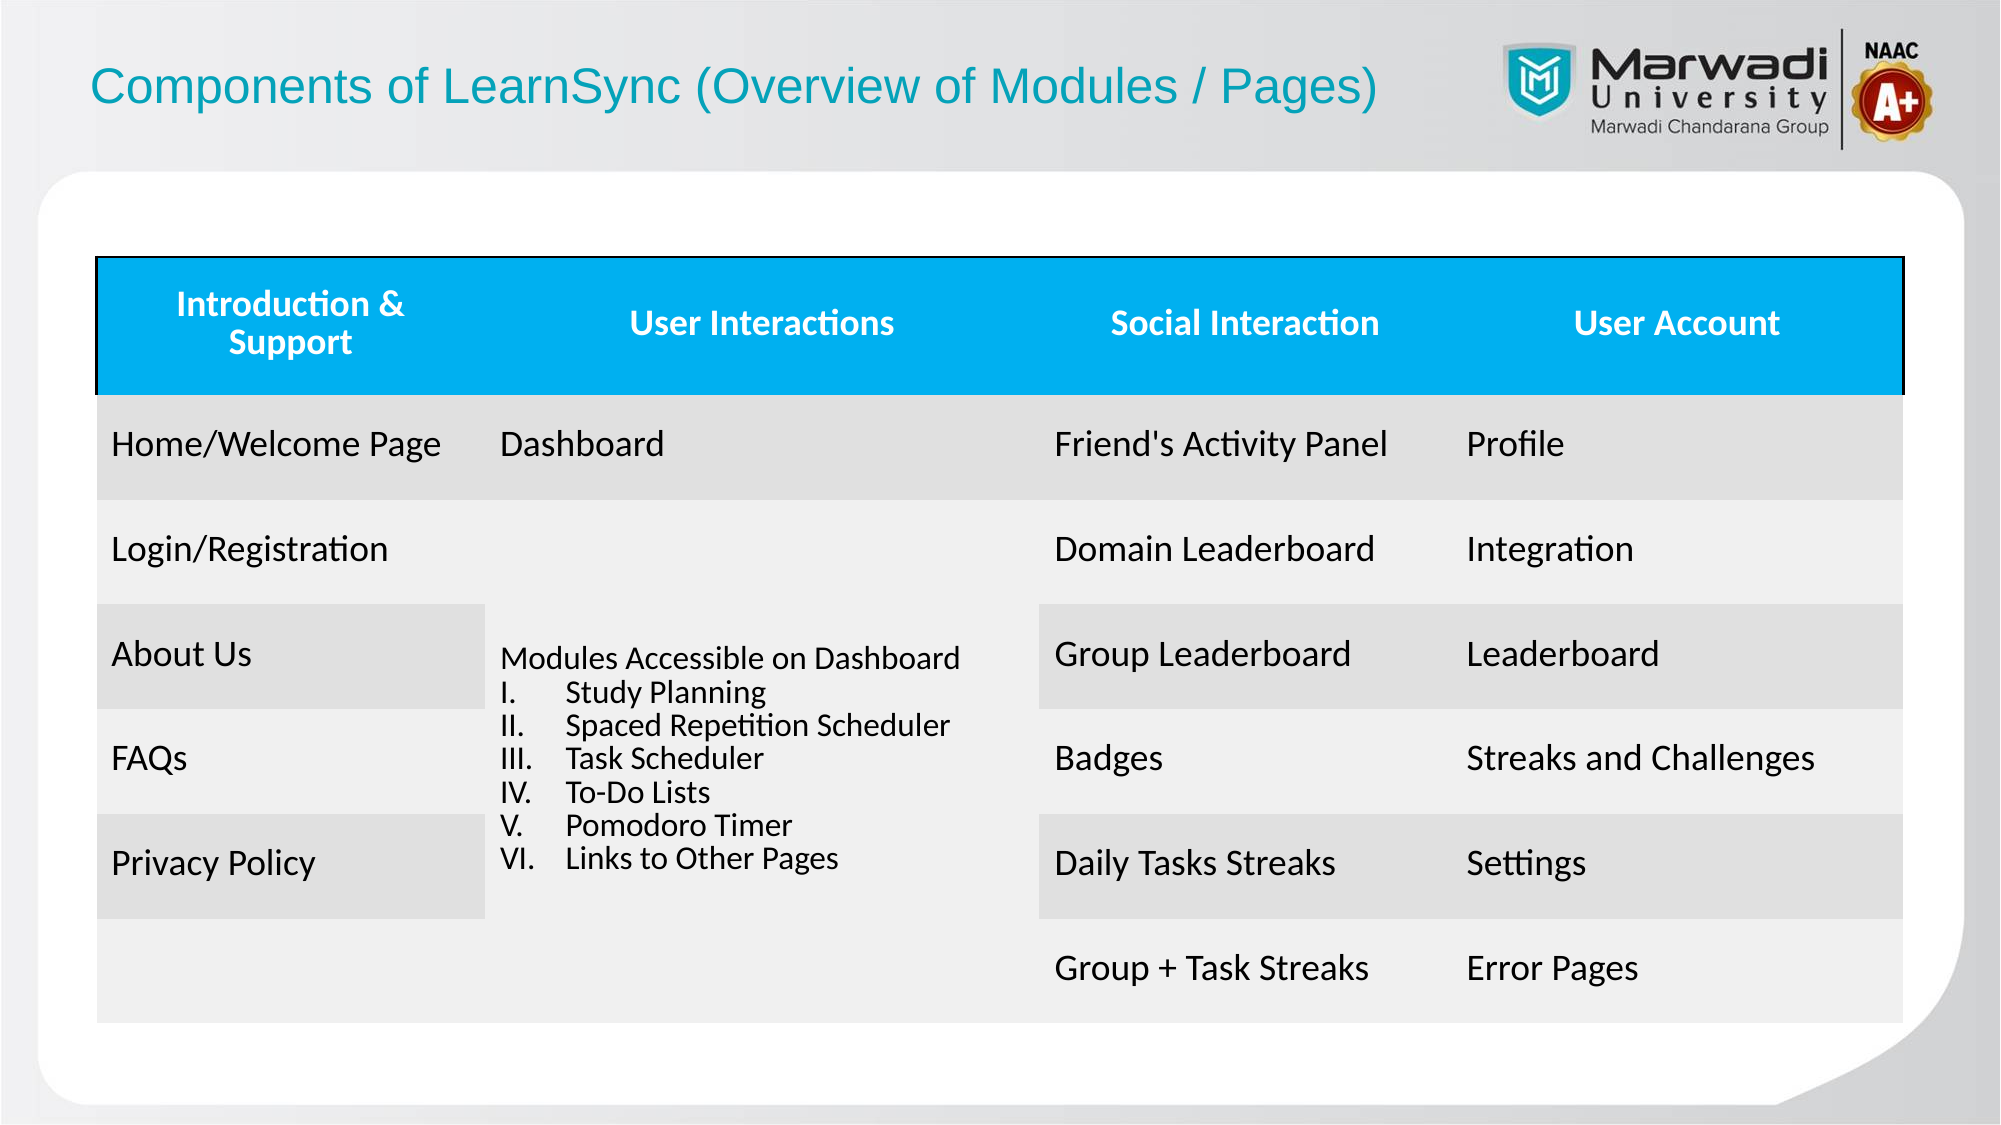

# Components of LearnSync (Overview of Modules / Pages)
| Introduction & Support | User Interactions | Social Interaction | User Account |
| --- | --- | --- | --- |
| Home/Welcome Page | Dashboard | Friend's Activity Panel | Profile |
| Login/Registration | Modules Accessible on Dashboard Study Planning Spaced Repetition Scheduler Task Scheduler To-Do Lists Pomodoro Timer Links to Other Pages | Domain Leaderboard | Integration |
| About Us | Spaced Repetition ... | Group Leaderboard | Leaderboard |
| FAQs | Task Scheduler | Badges | Streaks and Challenges |
| Privacy Policy | To-Do Lists | Daily Tasks Streaks | Settings |
|  | Pomodoro Timer | Group + Task Streaks | Error Pages |